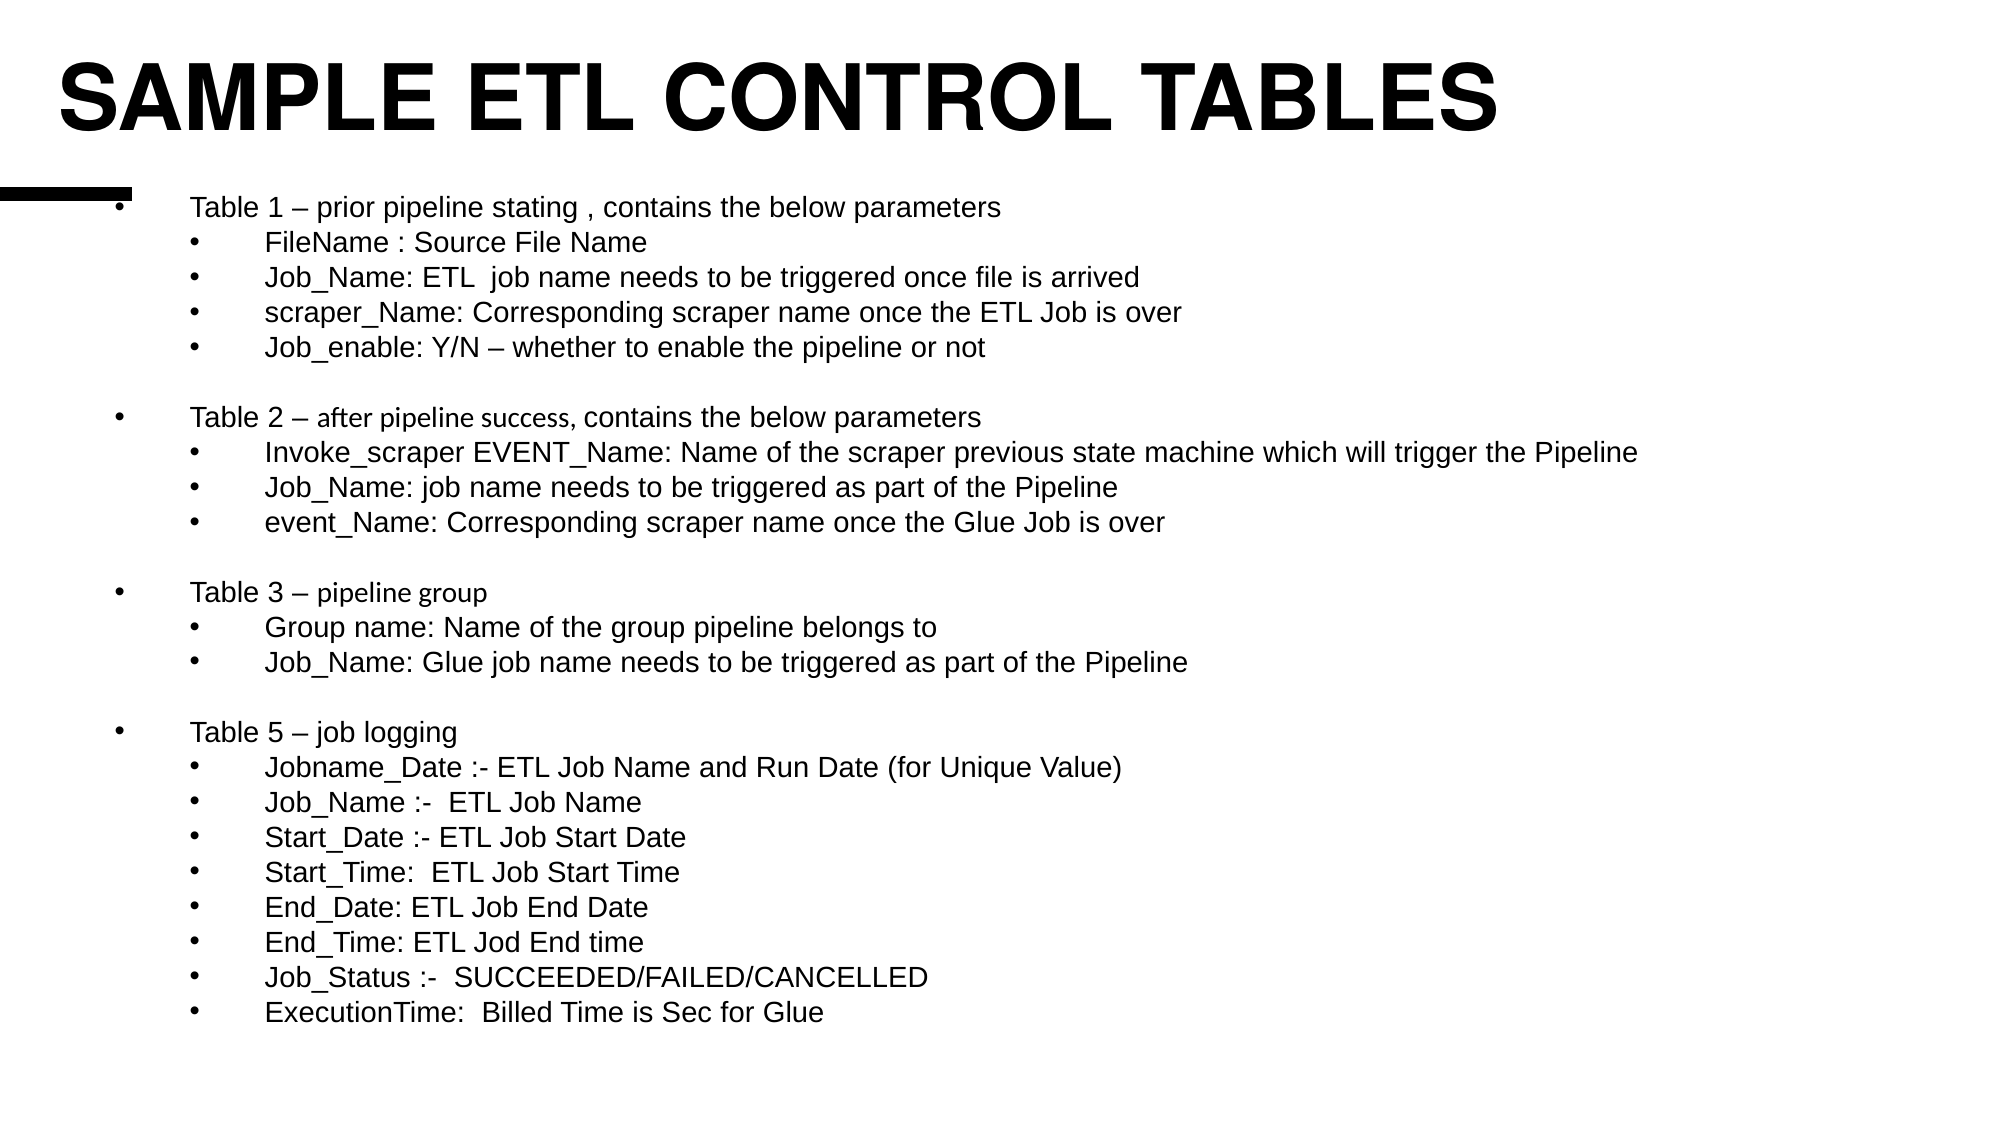

# Sample etl control tables
Table 1 – prior pipeline stating , contains the below parameters
FileName : Source File Name
Job_Name: ETL  job name needs to be triggered once file is arrived
scraper_Name: Corresponding scraper name once the ETL Job is over
Job_enable: Y/N – whether to enable the pipeline or not

Table 2 – after pipeline success, contains the below parameters
Invoke_scraper EVENT_Name: Name of the scraper previous state machine which will trigger the Pipeline
Job_Name: job name needs to be triggered as part of the Pipeline
event_Name: Corresponding scraper name once the Glue Job is over

Table 3 – pipeline group
Group name: Name of the group pipeline belongs to
Job_Name: Glue job name needs to be triggered as part of the Pipeline

Table 5 – job logging
Jobname_Date :- ETL Job Name and Run Date (for Unique Value)
Job_Name :-  ETL Job Name
Start_Date :- ETL Job Start Date
Start_Time:  ETL Job Start Time
End_Date: ETL Job End Date
End_Time: ETL Jod End time
Job_Status :-  SUCCEEDED/FAILED/CANCELLED
ExecutionTime:  Billed Time is Sec for Glue